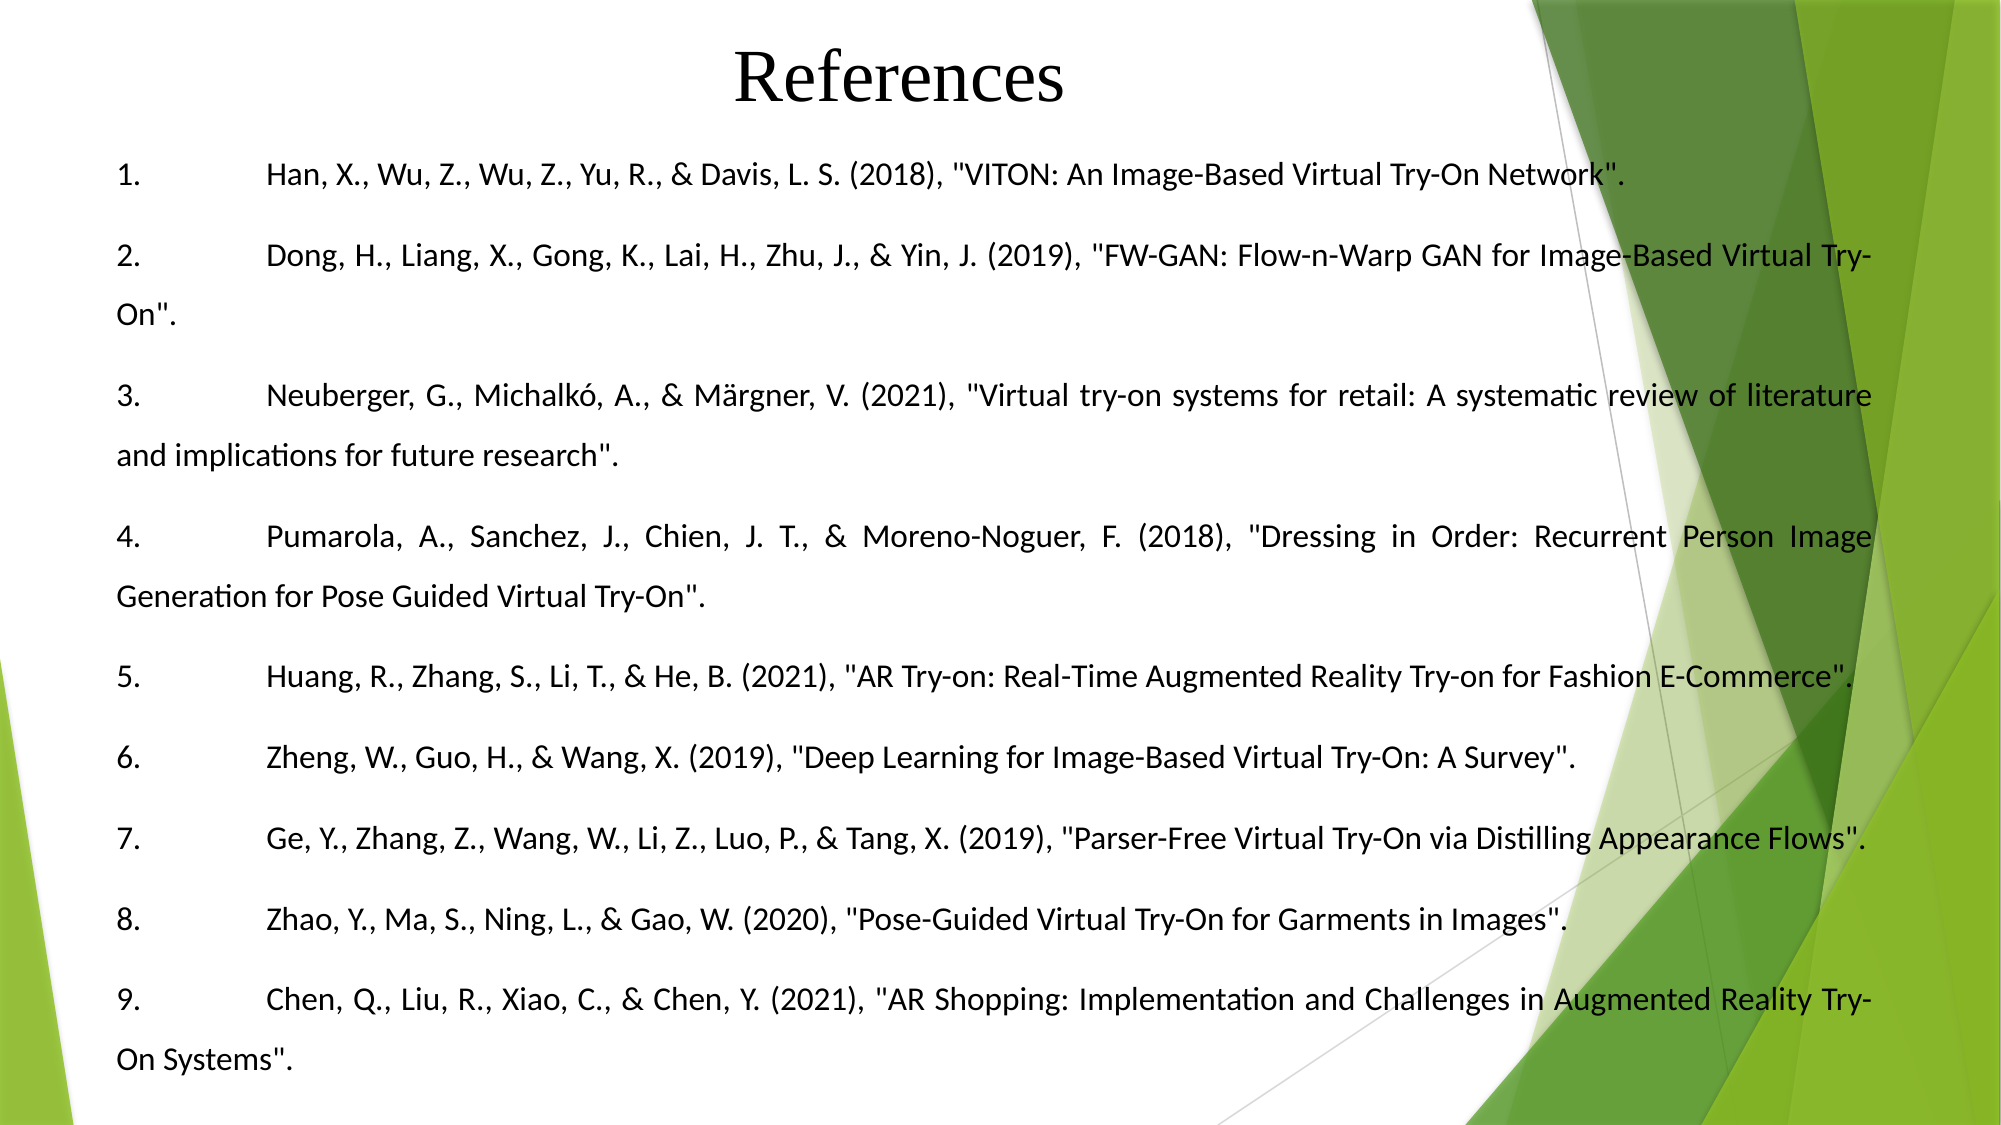

References
1.	Han, X., Wu, Z., Wu, Z., Yu, R., & Davis, L. S. (2018), "VITON: An Image-Based Virtual Try-On Network".
2.	Dong, H., Liang, X., Gong, K., Lai, H., Zhu, J., & Yin, J. (2019), "FW-GAN: Flow-n-Warp GAN for Image-Based Virtual Try-On".
3.	Neuberger, G., Michalkó, A., & Märgner, V. (2021), "Virtual try-on systems for retail: A systematic review of literature and implications for future research".
4.	Pumarola, A., Sanchez, J., Chien, J. T., & Moreno-Noguer, F. (2018), "Dressing in Order: Recurrent Person Image Generation for Pose Guided Virtual Try-On".
5.	Huang, R., Zhang, S., Li, T., & He, B. (2021), "AR Try-on: Real-Time Augmented Reality Try-on for Fashion E-Commerce".
6.	Zheng, W., Guo, H., & Wang, X. (2019), "Deep Learning for Image-Based Virtual Try-On: A Survey".
7.	Ge, Y., Zhang, Z., Wang, W., Li, Z., Luo, P., & Tang, X. (2019), "Parser-Free Virtual Try-On via Distilling Appearance Flows".
8.	Zhao, Y., Ma, S., Ning, L., & Gao, W. (2020), "Pose-Guided Virtual Try-On for Garments in Images".
9.	Chen, Q., Liu, R., Xiao, C., & Chen, Y. (2021), "AR Shopping: Implementation and Challenges in Augmented Reality Try-On Systems".
10.	Xu, R., Gong, K., Zhang, X., Chen, M., Han, L., & Bai, J. (2021), "3D Virtual Try-On with Deep Learning-Based Pose Estimation".